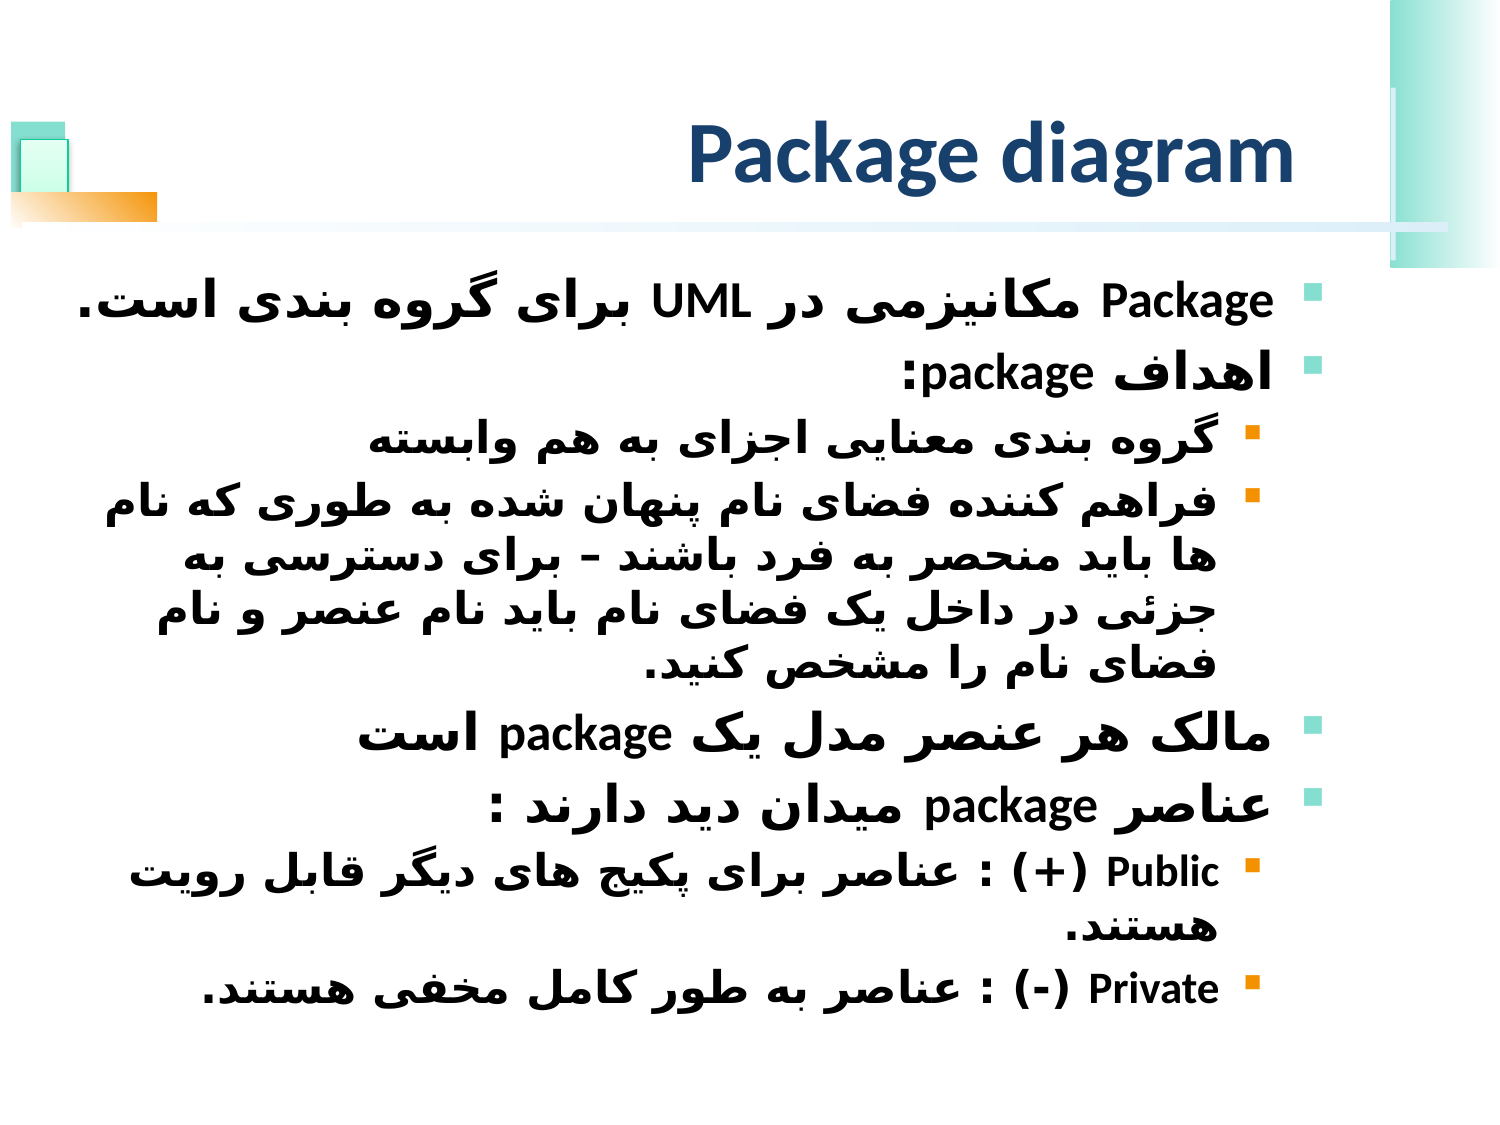

# Package diagram
Package مکانیزمی در UML برای گروه بندی است.
اهداف package:
گروه بندی معنایی اجزای به هم وابسته
فراهم کننده فضای نام پنهان شده به طوری که نام ها باید منحصر به فرد باشند – برای دسترسی به جزئی در داخل یک فضای نام باید نام عنصر و نام فضای نام را مشخص کنید.
مالک هر عنصر مدل یک package است
عناصر package میدان دید دارند :
Public (+) : عناصر برای پکیج های دیگر قابل رویت هستند.
Private (-) : عناصر به طور کامل مخفی هستند.